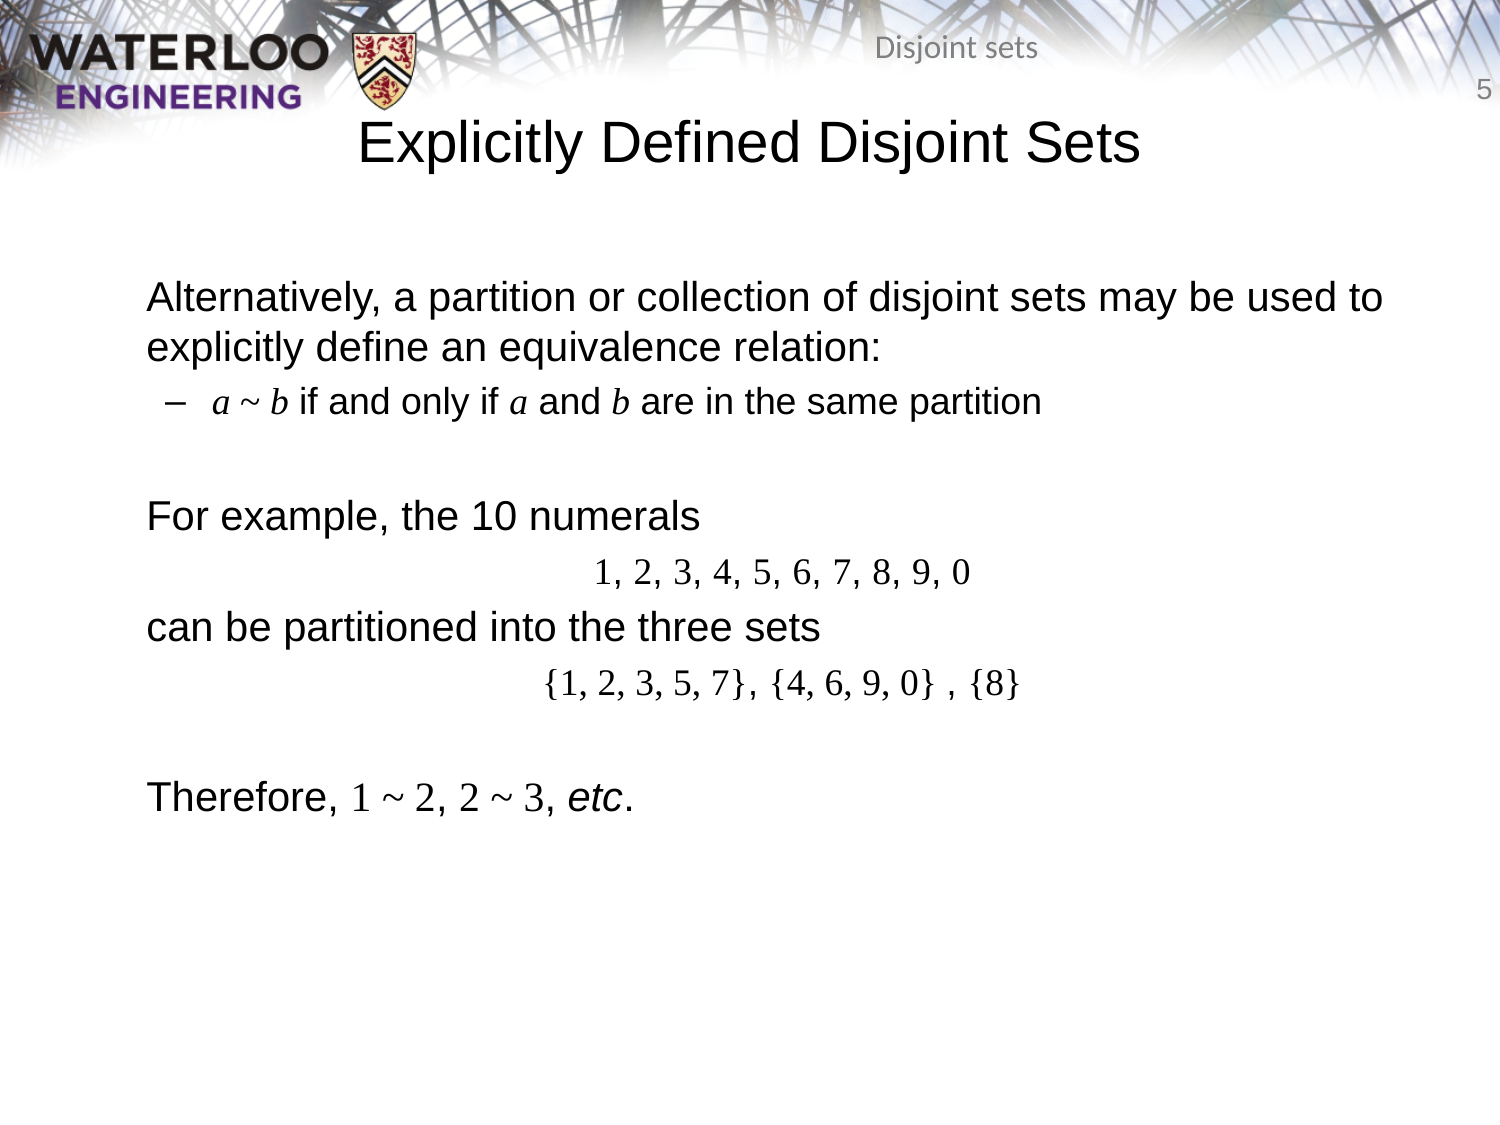

Explicitly Defined Disjoint Sets
	Alternatively, a partition or collection of disjoint sets may be used to explicitly define an equivalence relation:
a ~ b if and only if a and b are in the same partition

	For example, the 10 numerals
1, 2, 3, 4, 5, 6, 7, 8, 9, 0
	can be partitioned into the three sets
{1, 2, 3, 5, 7}, {4, 6, 9, 0} , {8}

	Therefore, 1 ~ 2, 2 ~ 3, etc.